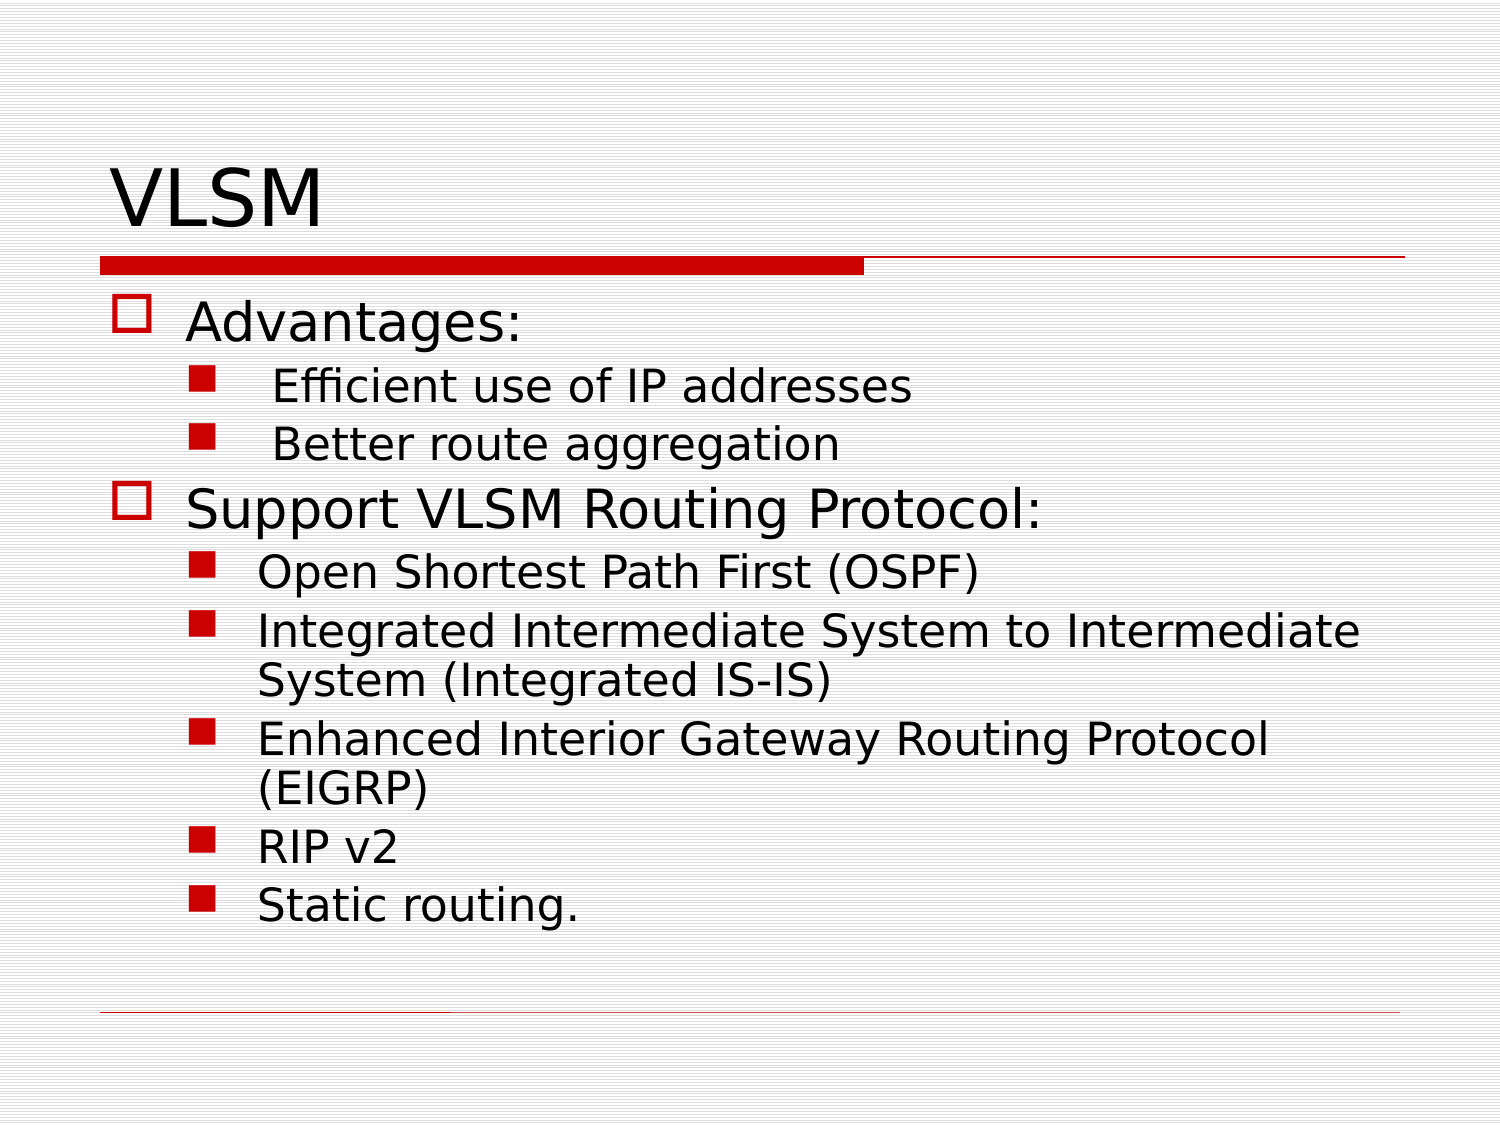

# VLSM
Advantages:
 Efficient use of IP addresses
 Better route aggregation
Support VLSM Routing Protocol:
Open Shortest Path First (OSPF)
Integrated Intermediate System to Intermediate System (Integrated IS-IS)
Enhanced Interior Gateway Routing Protocol (EIGRP)
RIP v2
Static routing.